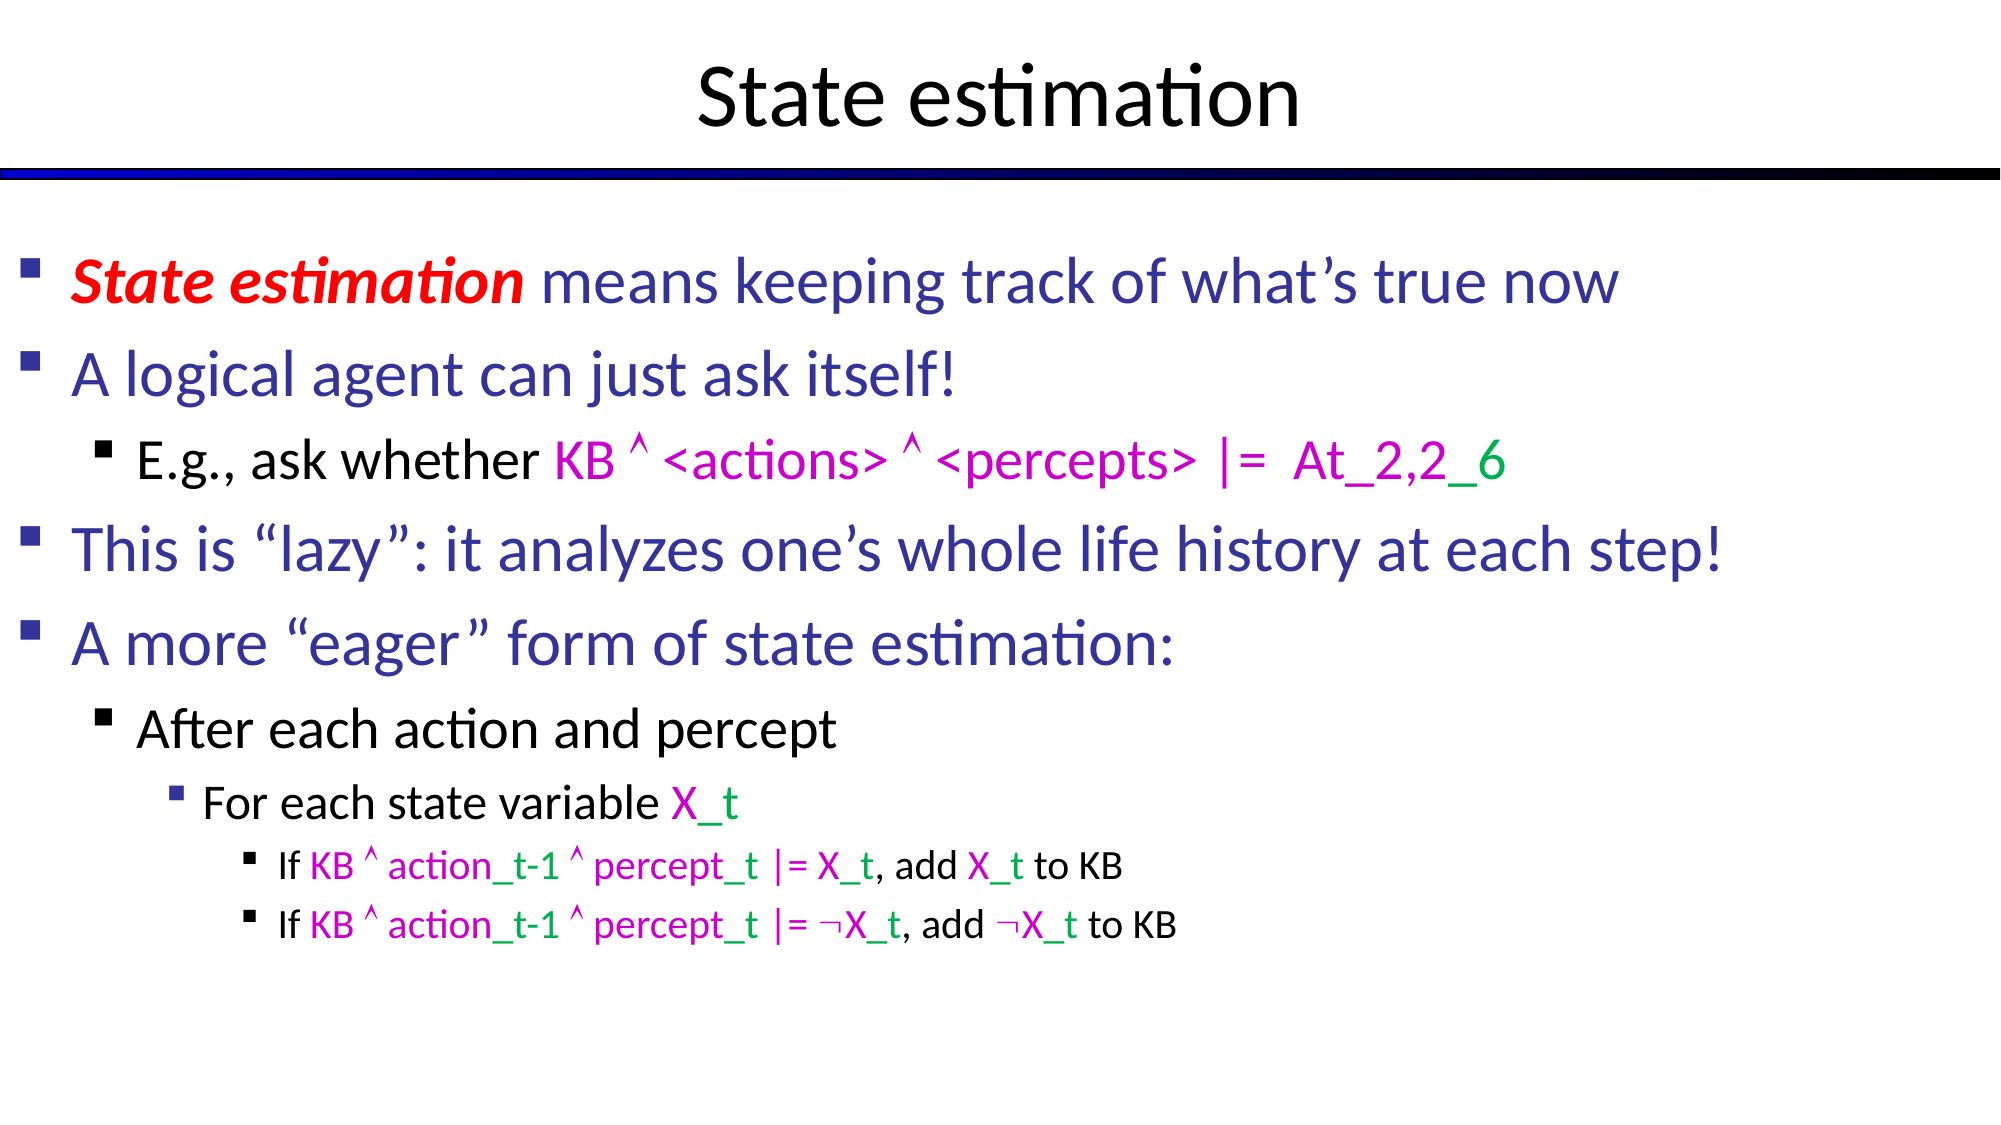

# State estimation
State estimation means keeping track of what’s true now
A logical agent can just ask itself!
E.g., ask whether KB ∧ <actions> ∧ <percepts> |=  At_2,2_6
This is “lazy”: it analyzes one’s whole life history at each step!
A more “eager” form of state estimation:
After each action and percept
For each state variable X_t
If KB ∧ action_t-1 ∧ percept_t |= X_t, add X_t to KB
If KB ∧ action_t-1 ∧ percept_t |= ¬X_t, add ¬X_t to KB